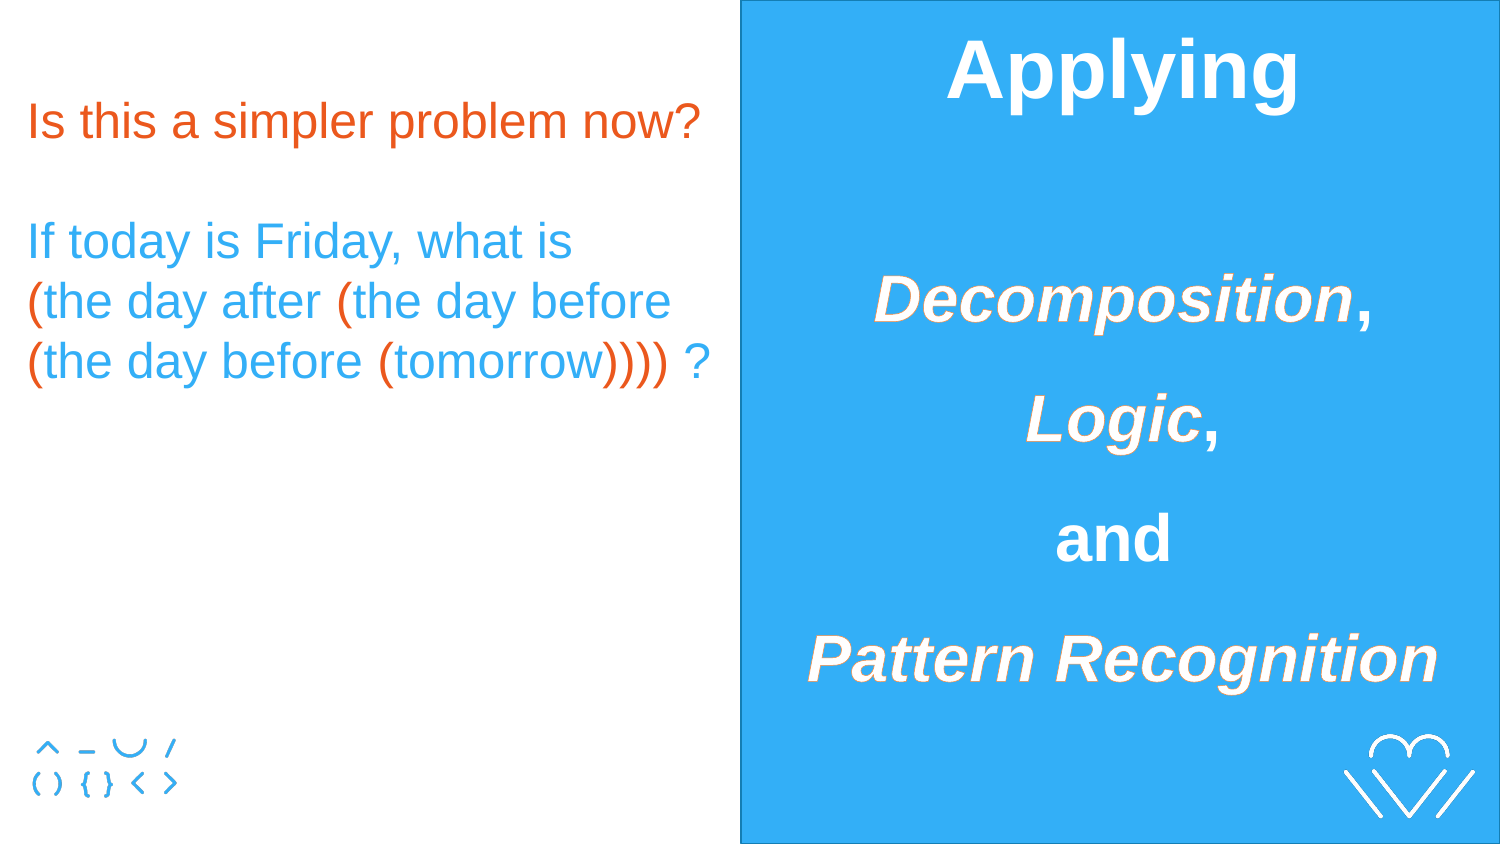

Applying

Decomposition,
 Logic,
and
Pattern Recognition
Is this a simpler problem now?

If today is Friday, what is
(the day after (the day before (the day before (tomorrow)))) ?